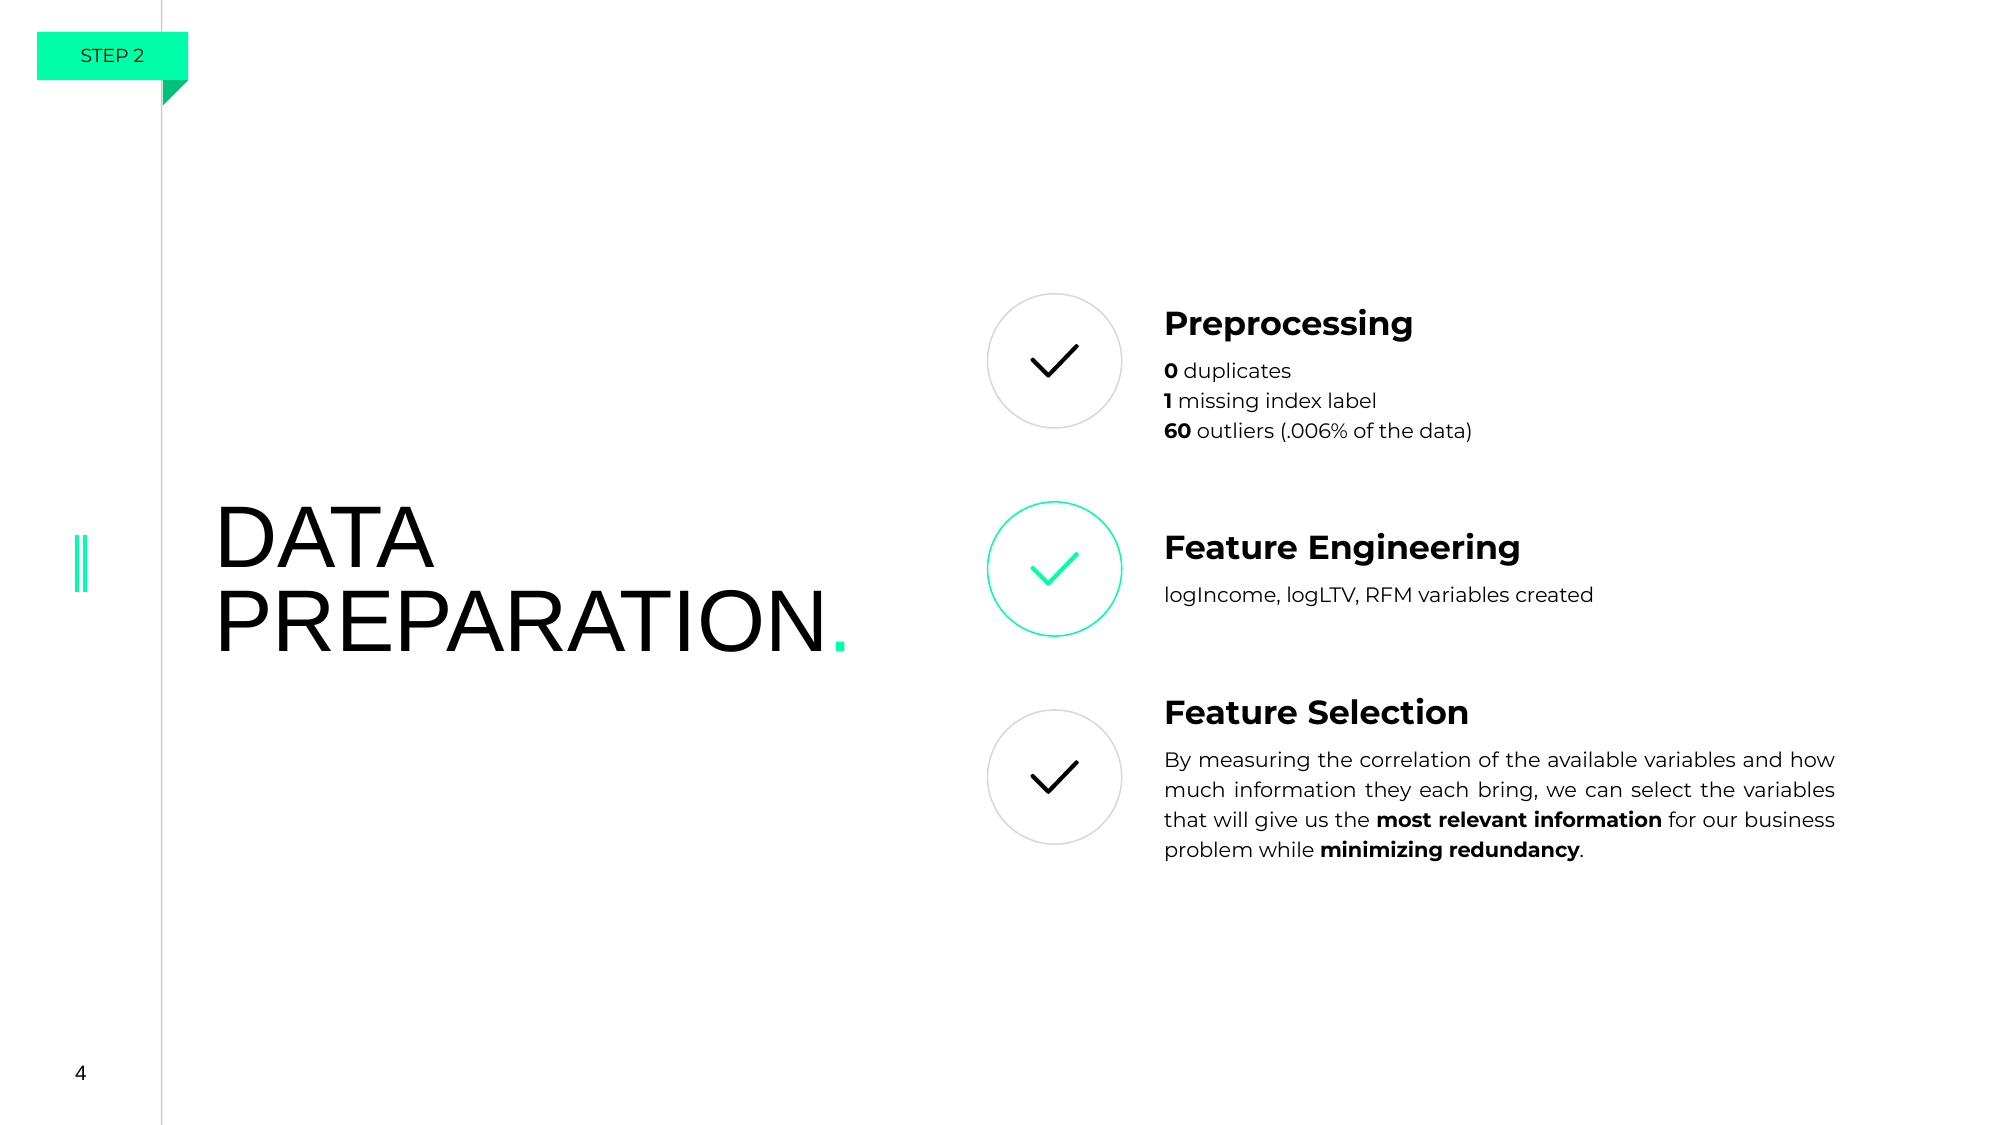

STEP 2

Preprocessing

0 duplicates
1 missing index label
60 outliers (.006% of the data)
# DATA PREPARATION.

Feature Engineering

logIncome, logLTV, RFM variables created
Feature Selection

By measuring the correlation of the available variables and how much information they each bring, we can select the variables that will give us the most relevant information for our business problem while minimizing redundancy.

4